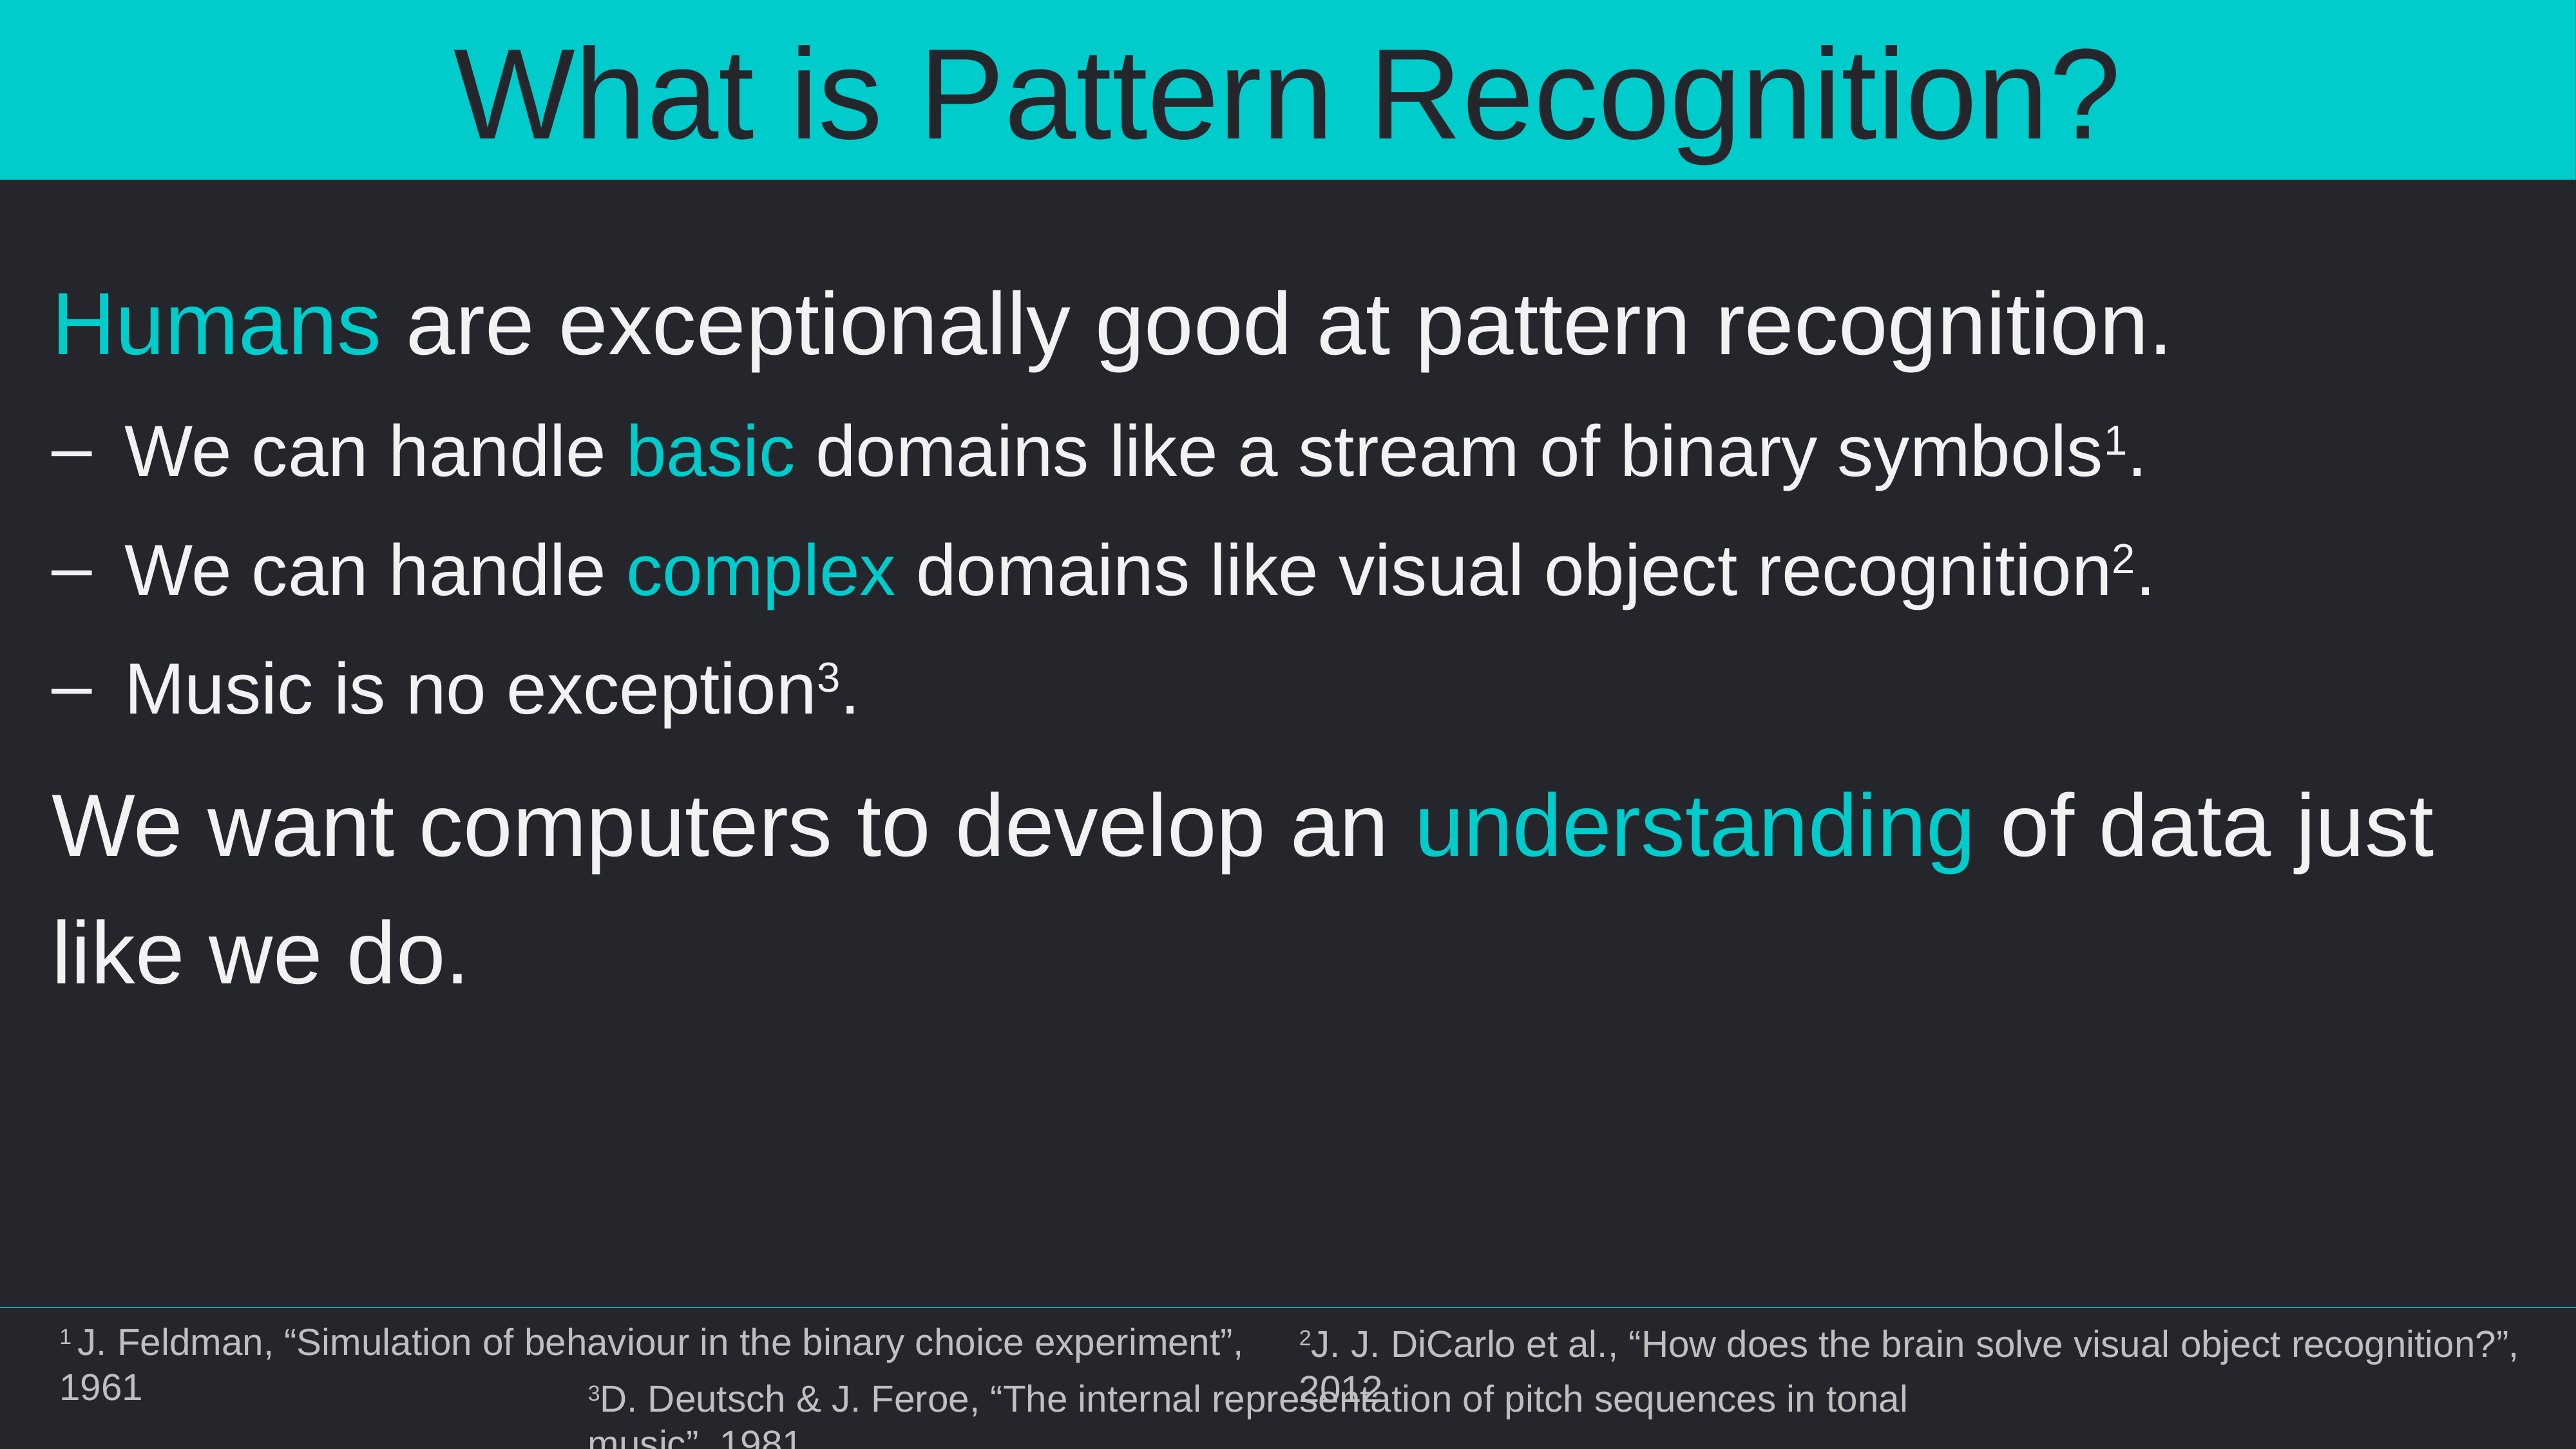

What is Pattern Recognition?
Humans are exceptionally good at pattern recognition.
We can handle basic domains like a stream of binary symbols1.
We can handle complex domains like visual object recognition2.
Music is no exception3.
We want computers to develop an understanding of data just like we do.
1 J. Feldman, “Simulation of behaviour in the binary choice experiment”, 1961
2J. J. DiCarlo et al., “How does the brain solve visual object recognition?”, 2012
3D. Deutsch & J. Feroe, “The internal representation of pitch sequences in tonal music”, 1981